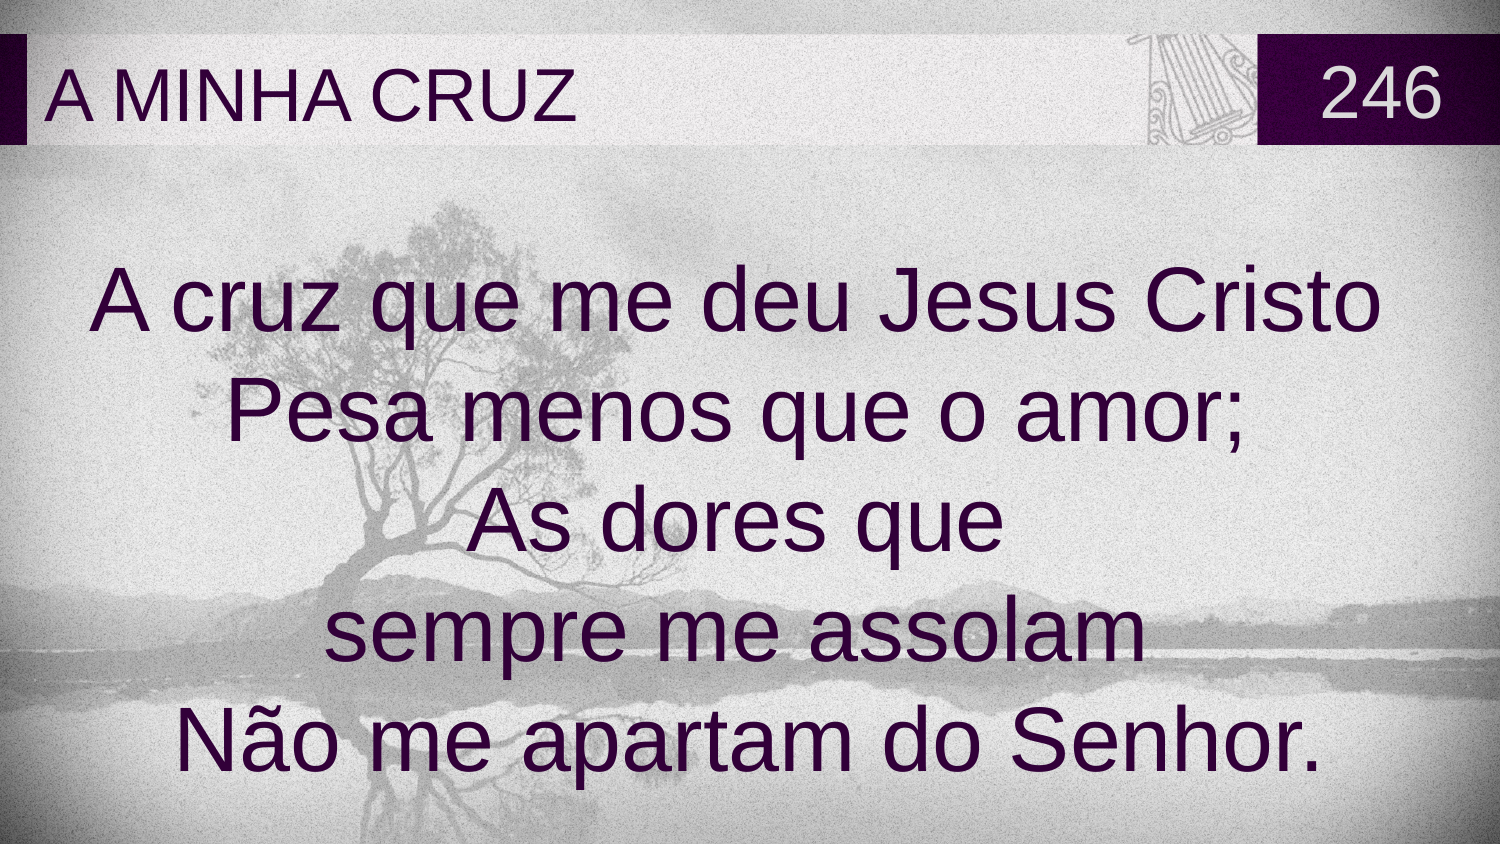

# A MINHA CRUZ
246
A cruz que me deu Jesus Cristo
Pesa menos que o amor;
As dores que
sempre me assolam
Não me apartam do Senhor.